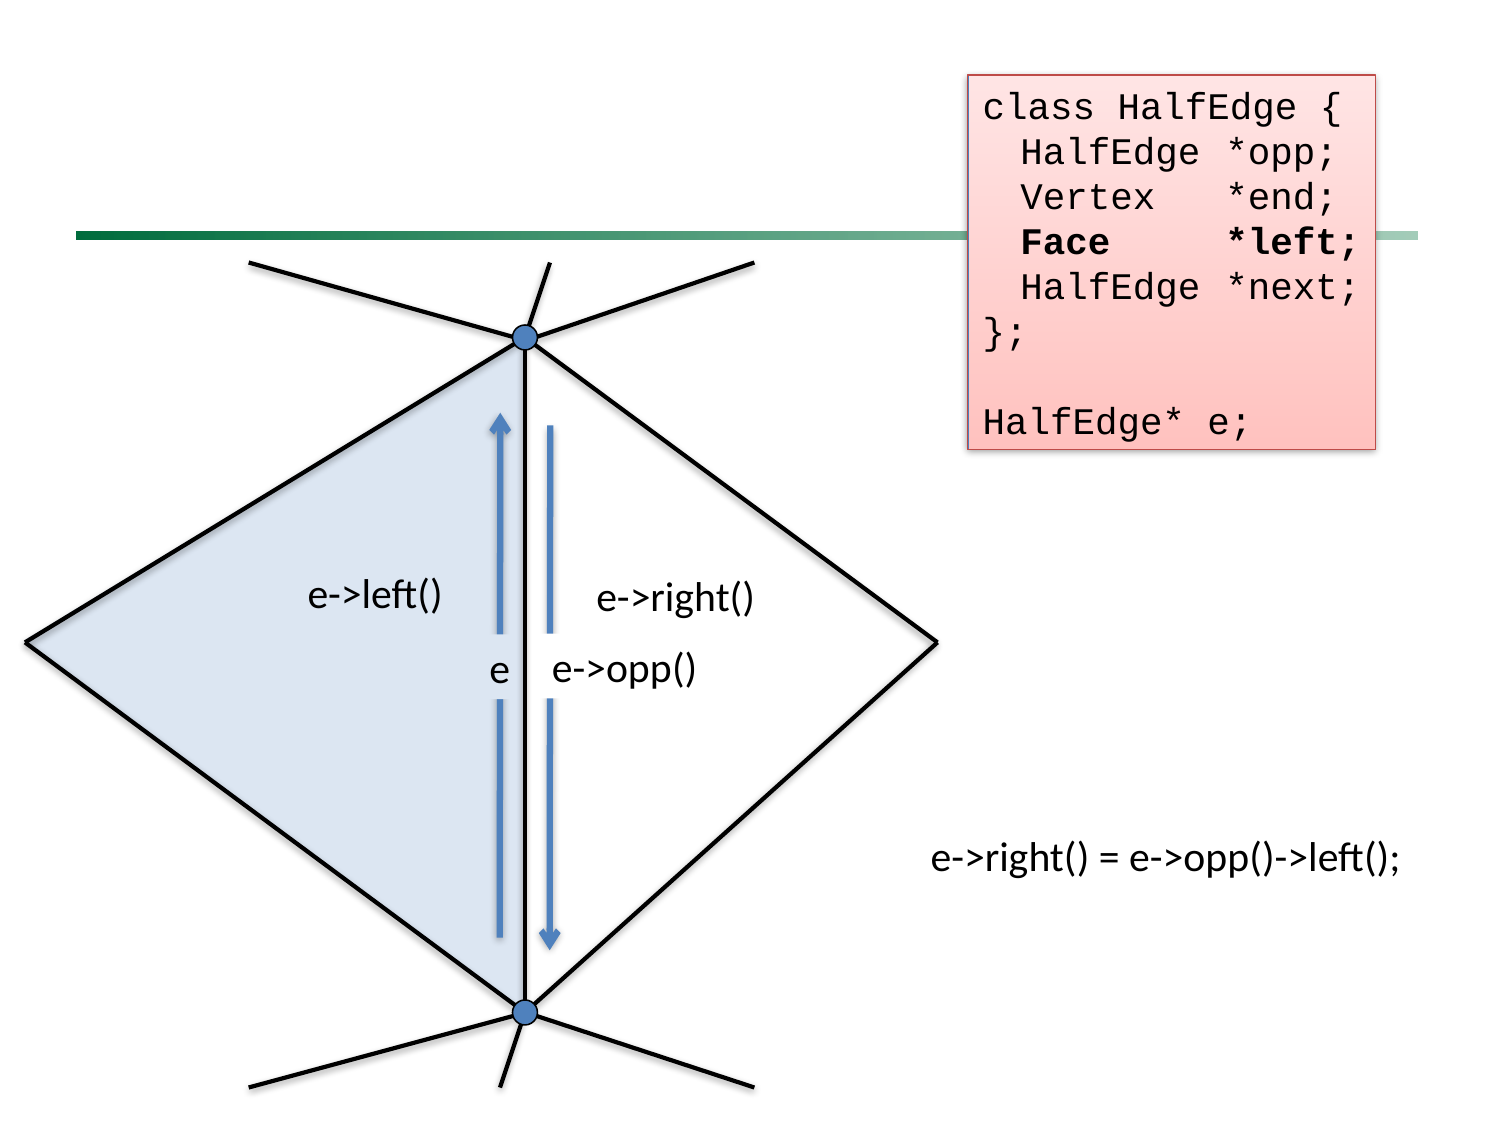

class HalfEdge {
	HalfEdge	*opp;
	Vertex	*end;
	Face	*left;
	HalfEdge	*next;
};

HalfEdge* e;

e->left()
e->right()
e->opp()
e
e->right() = e->opp()->left();